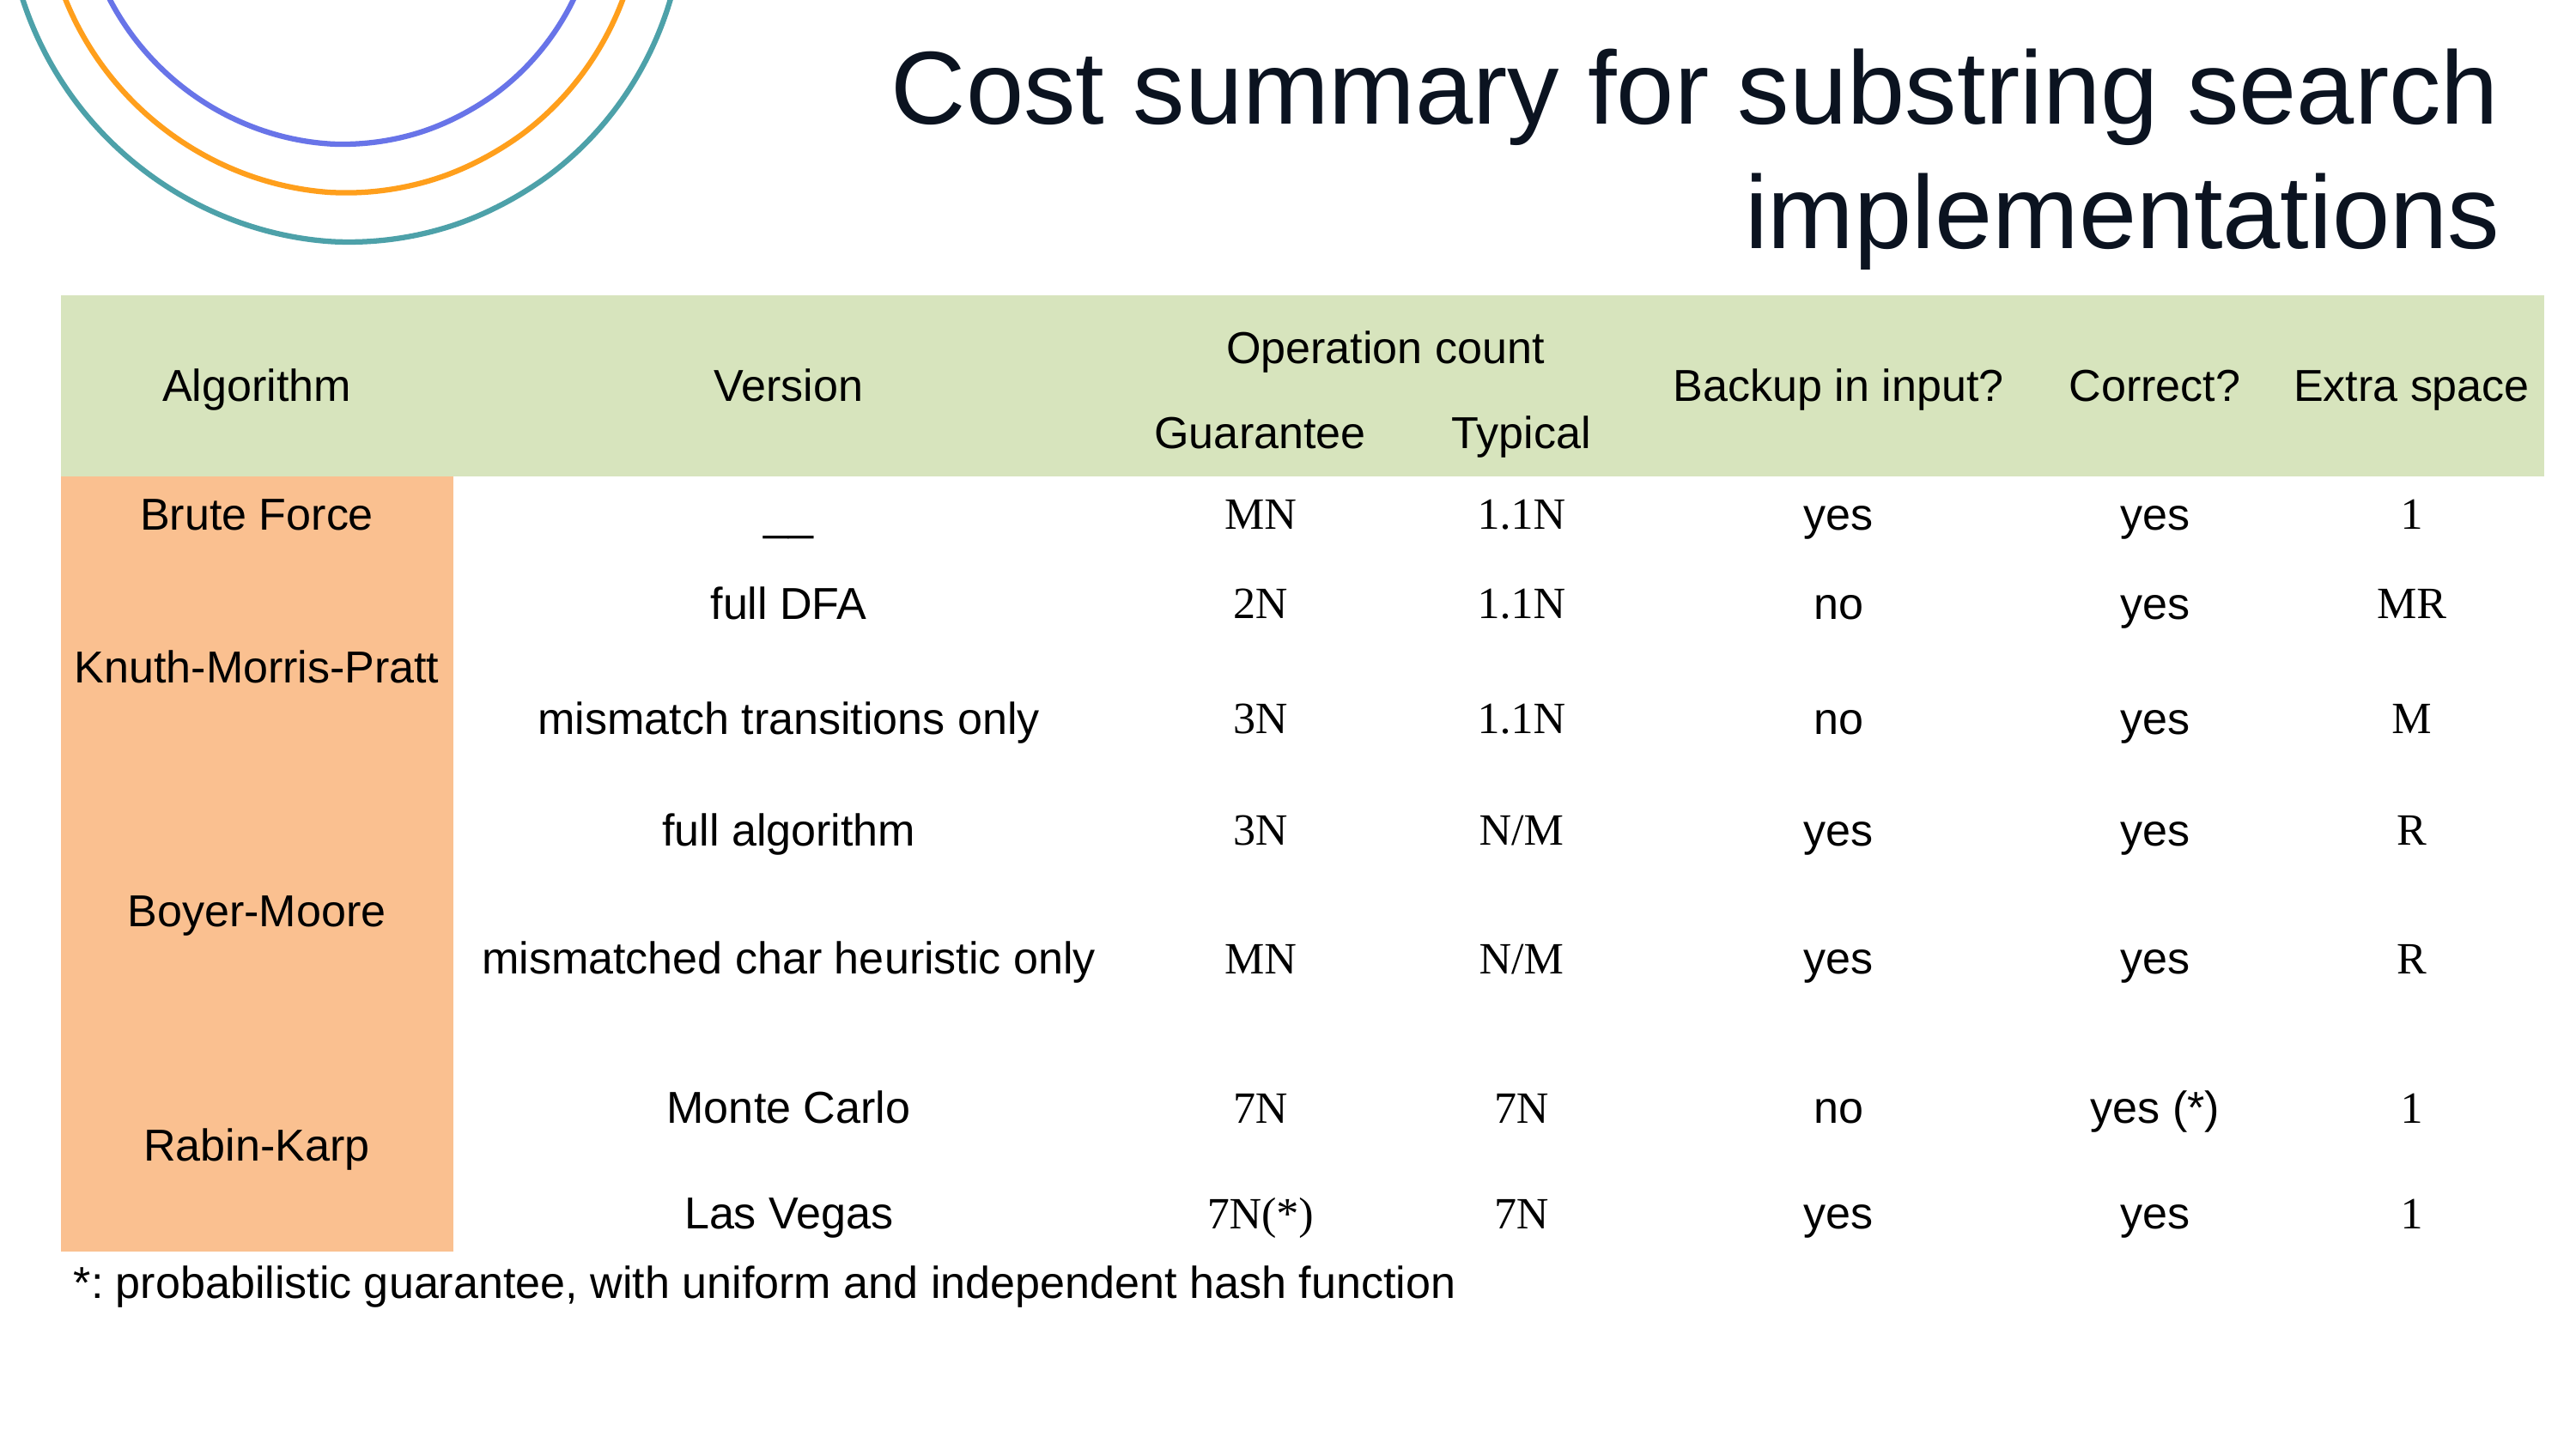

Cost summary for substring search implementations
| Algorithm | Version | Operation count |  | Backup in input? | Correct? | Extra space |
| --- | --- | --- | --- | --- | --- | --- |
|  |  | Guarantee | Typical |  |  |  |
| Brute Force | \_\_ | MN | 1.1N | yes | yes | 1 |
| Knuth-Morris-Pratt | full DFA | 2N | 1.1N | no | yes | MR |
|  | mismatch transitions only | 3N | 1.1N | no | yes | M |
| Boyer-Moore | full algorithm | 3N | N/M | yes | yes | R |
| Boyer-Moore | mismatched char heuristic only | MN | N/M | yes | yes | R |
| Rabin-Karp | Monte Carlo | 7N | 7N | no | yes (\*) | 1 |
|  | Las Vegas | 7N(\*) | 7N | yes | yes | 1 |
| \*: probabilistic guarantee, with uniform and independent hash function |  |  |  |  |  |  |